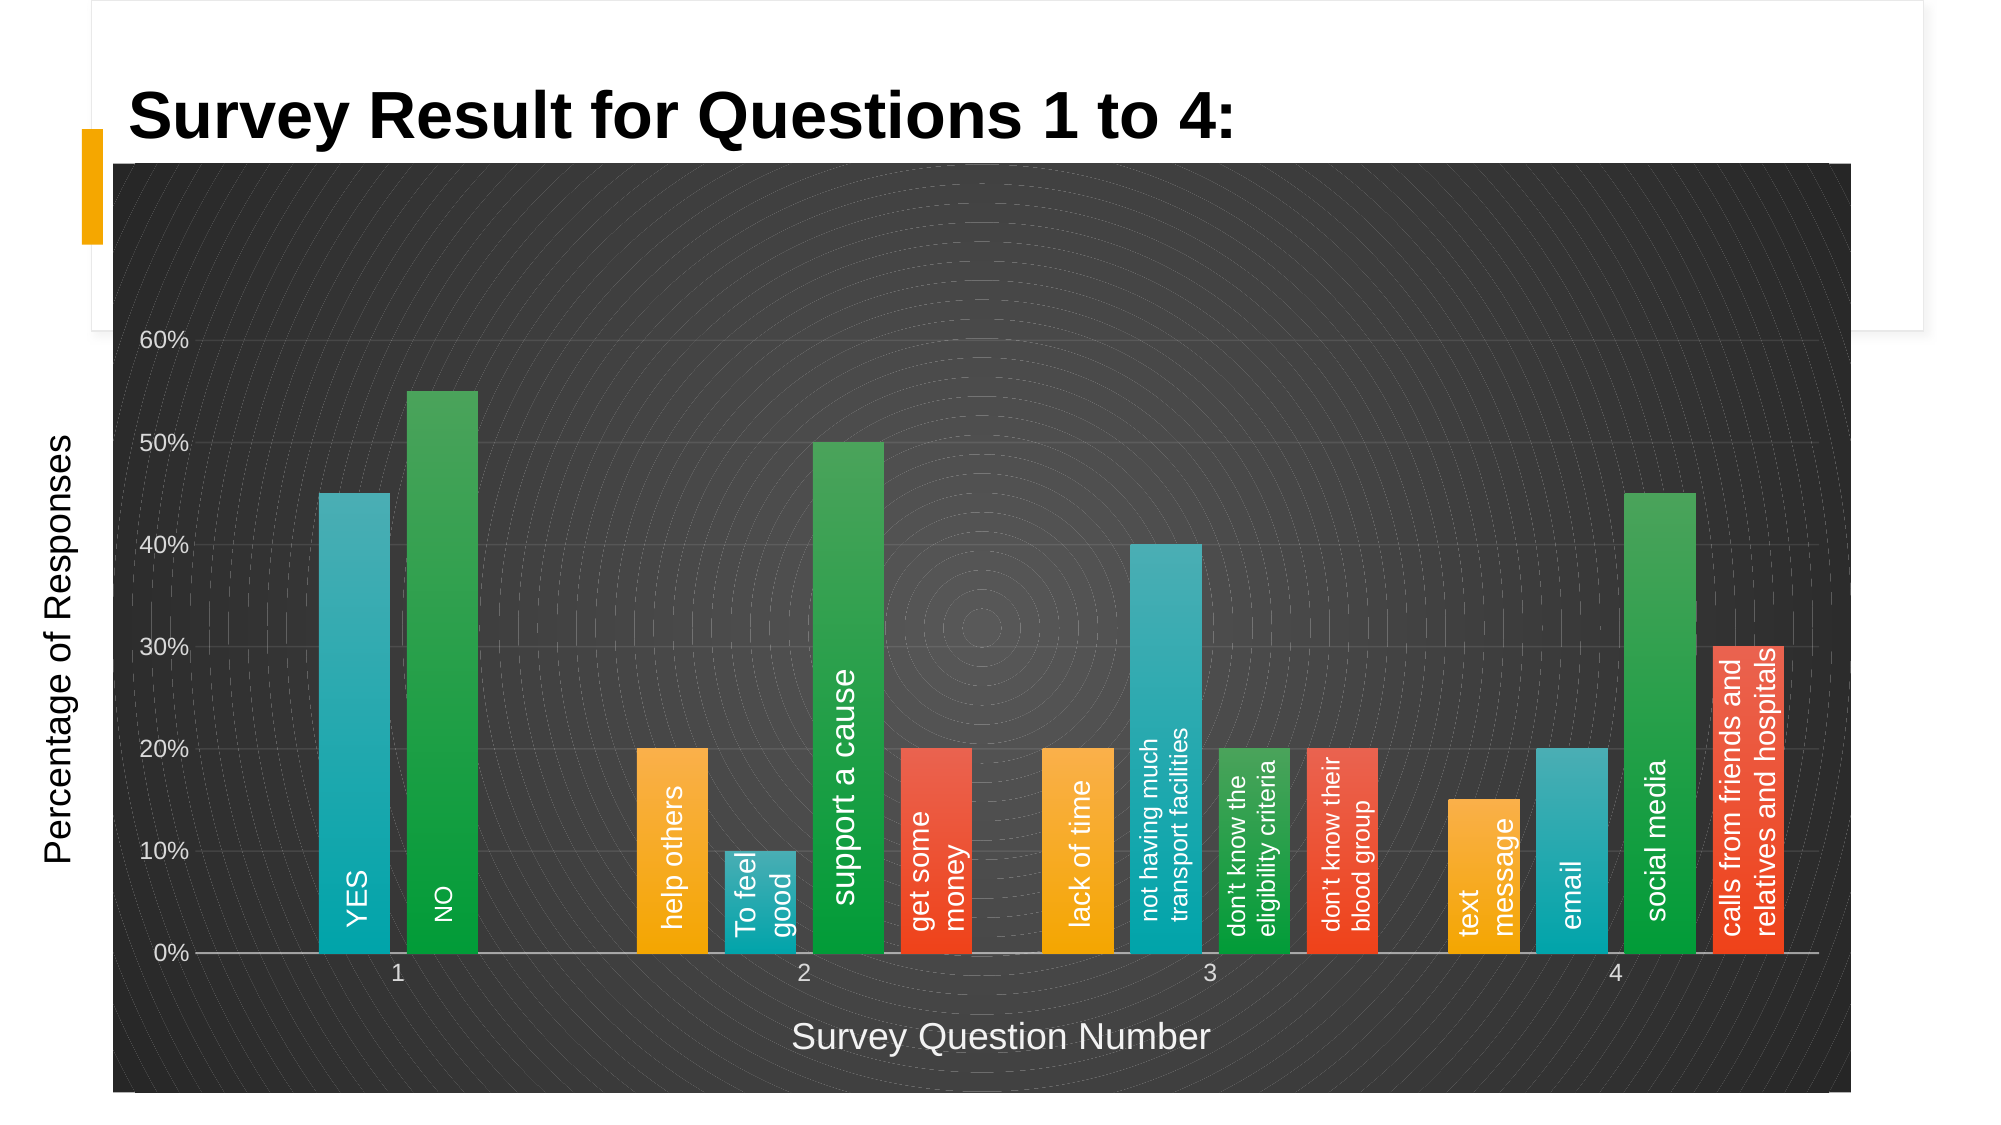

# Survey Result for Questions 1 to 4:

### Chart

| Category | Option 1 | Option 2 | Option 3 | Series 4 |
|---|---|---|---|---|
| 1 | None | 0.45 | 0.55 | None |
| 2 | 0.2 | 0.1 | 0.5 | 0.2 |
| 3 | 0.2 | 0.4 | 0.2 | 0.2 |
| 4 | 0.15 | 0.2 | 0.45 | 0.3 |
Percentage of Responses
calls from friends and relatives and hospitals
support a cause
get some money
not having much transport facilities
don’t know the eligibility criteria
lack of time
don’t know their blood group
help others
social media
text message
To feel good
 NO
email
YES
Survey Question Number